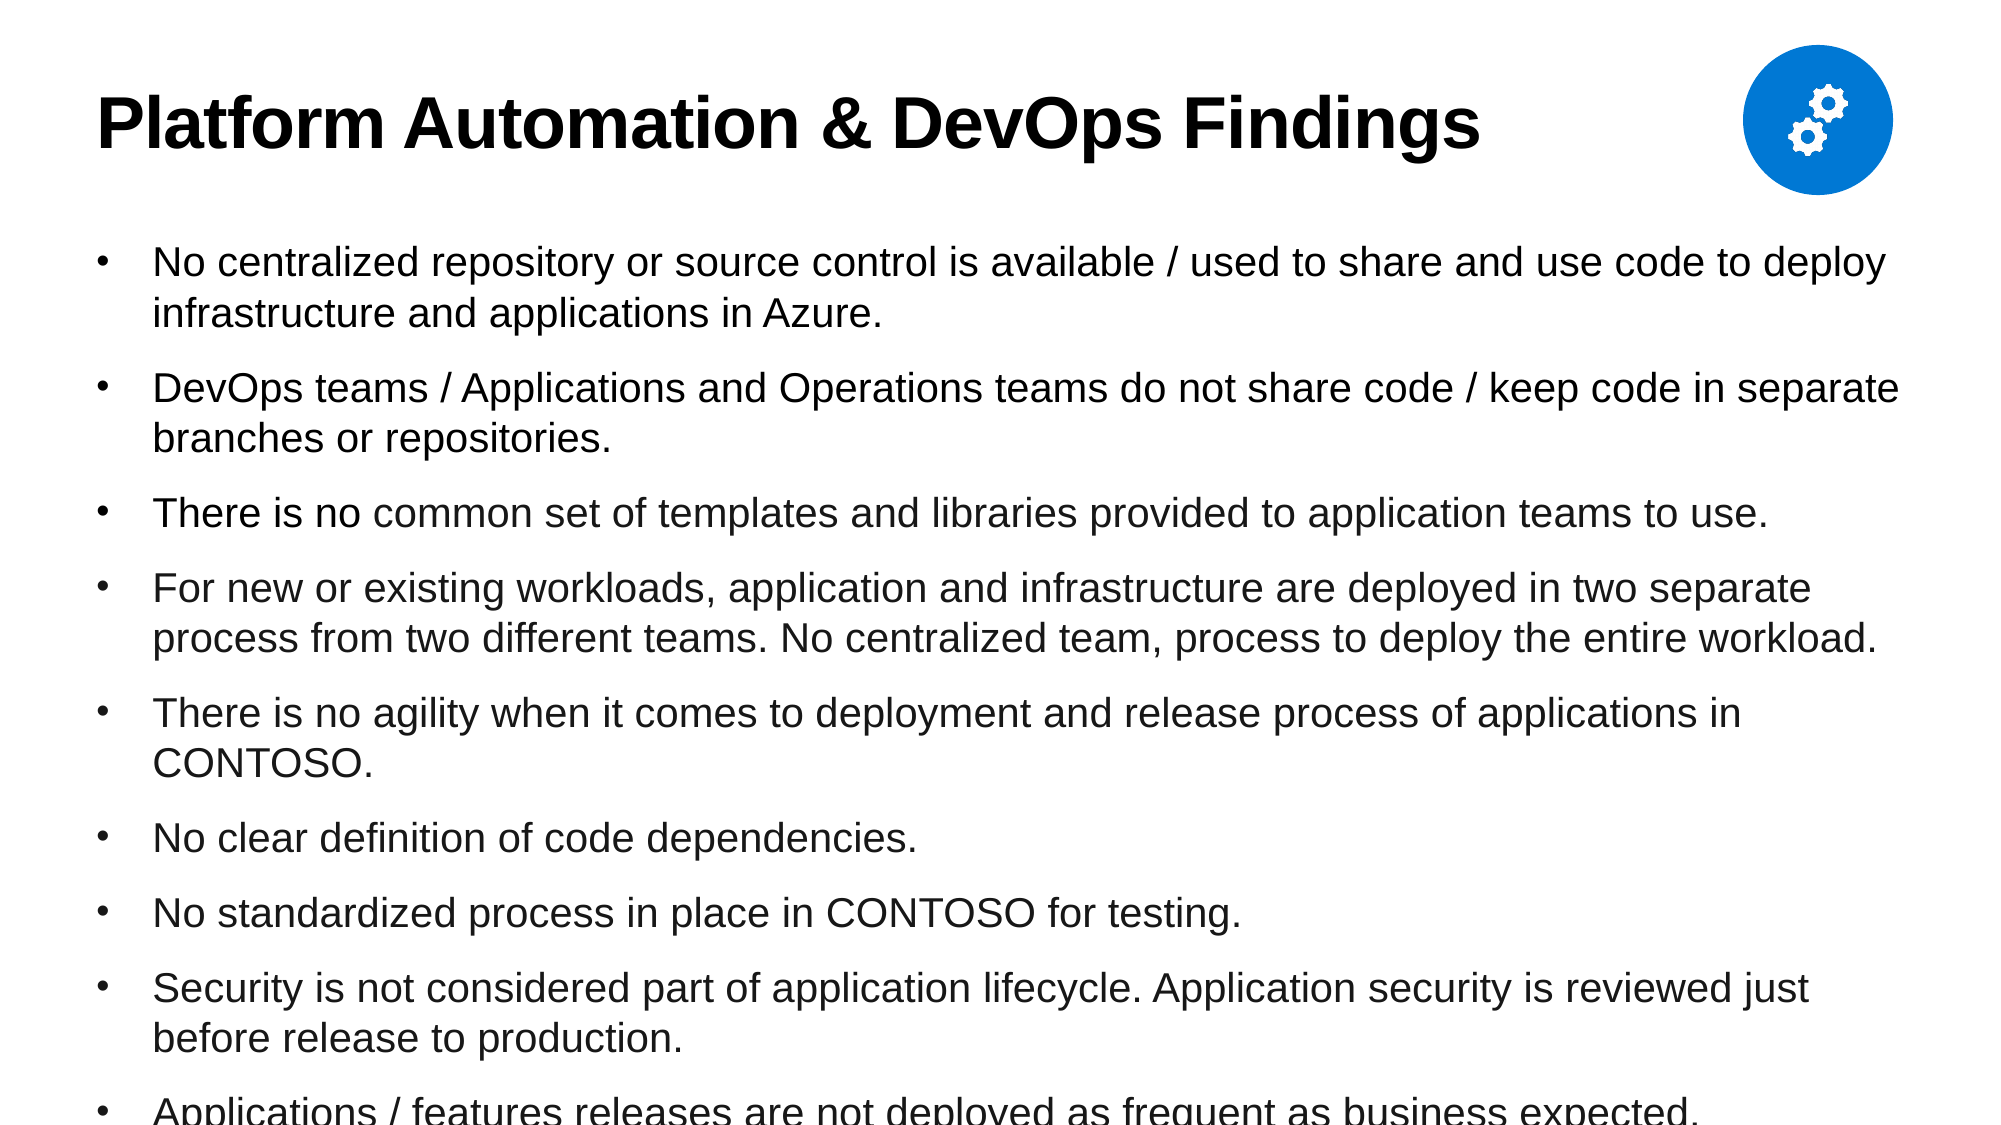

# Platform Automation & DevOps Findings
No centralized repository or source control is available / used to share and use code to deploy infrastructure and applications in Azure.
DevOps teams / Applications and Operations teams do not share code / keep code in separate branches or repositories.
There is no common set of templates and libraries provided to application teams to use.
For new or existing workloads, application and infrastructure are deployed in two separate process from two different teams. No centralized team, process to deploy the entire workload.
There is no agility when it comes to deployment and release process of applications in CONTOSO.
No clear definition of code dependencies.
No standardized process in place in CONTOSO for testing.
Security is not considered part of application lifecycle. Application security is reviewed just before release to production.
Applications / features releases are not deployed as frequent as business expected.